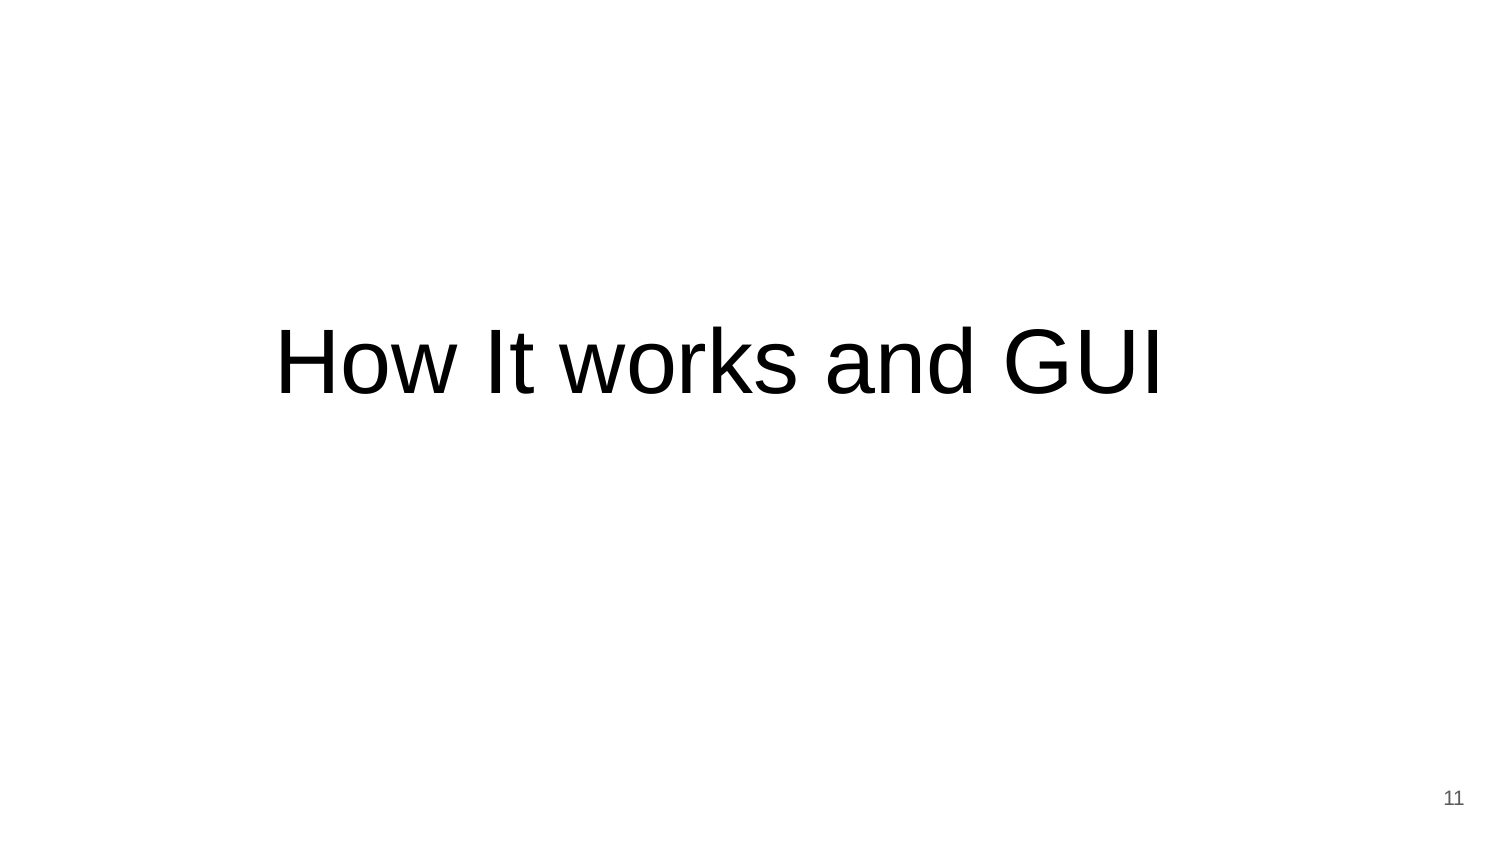

# How It works and GUI

11